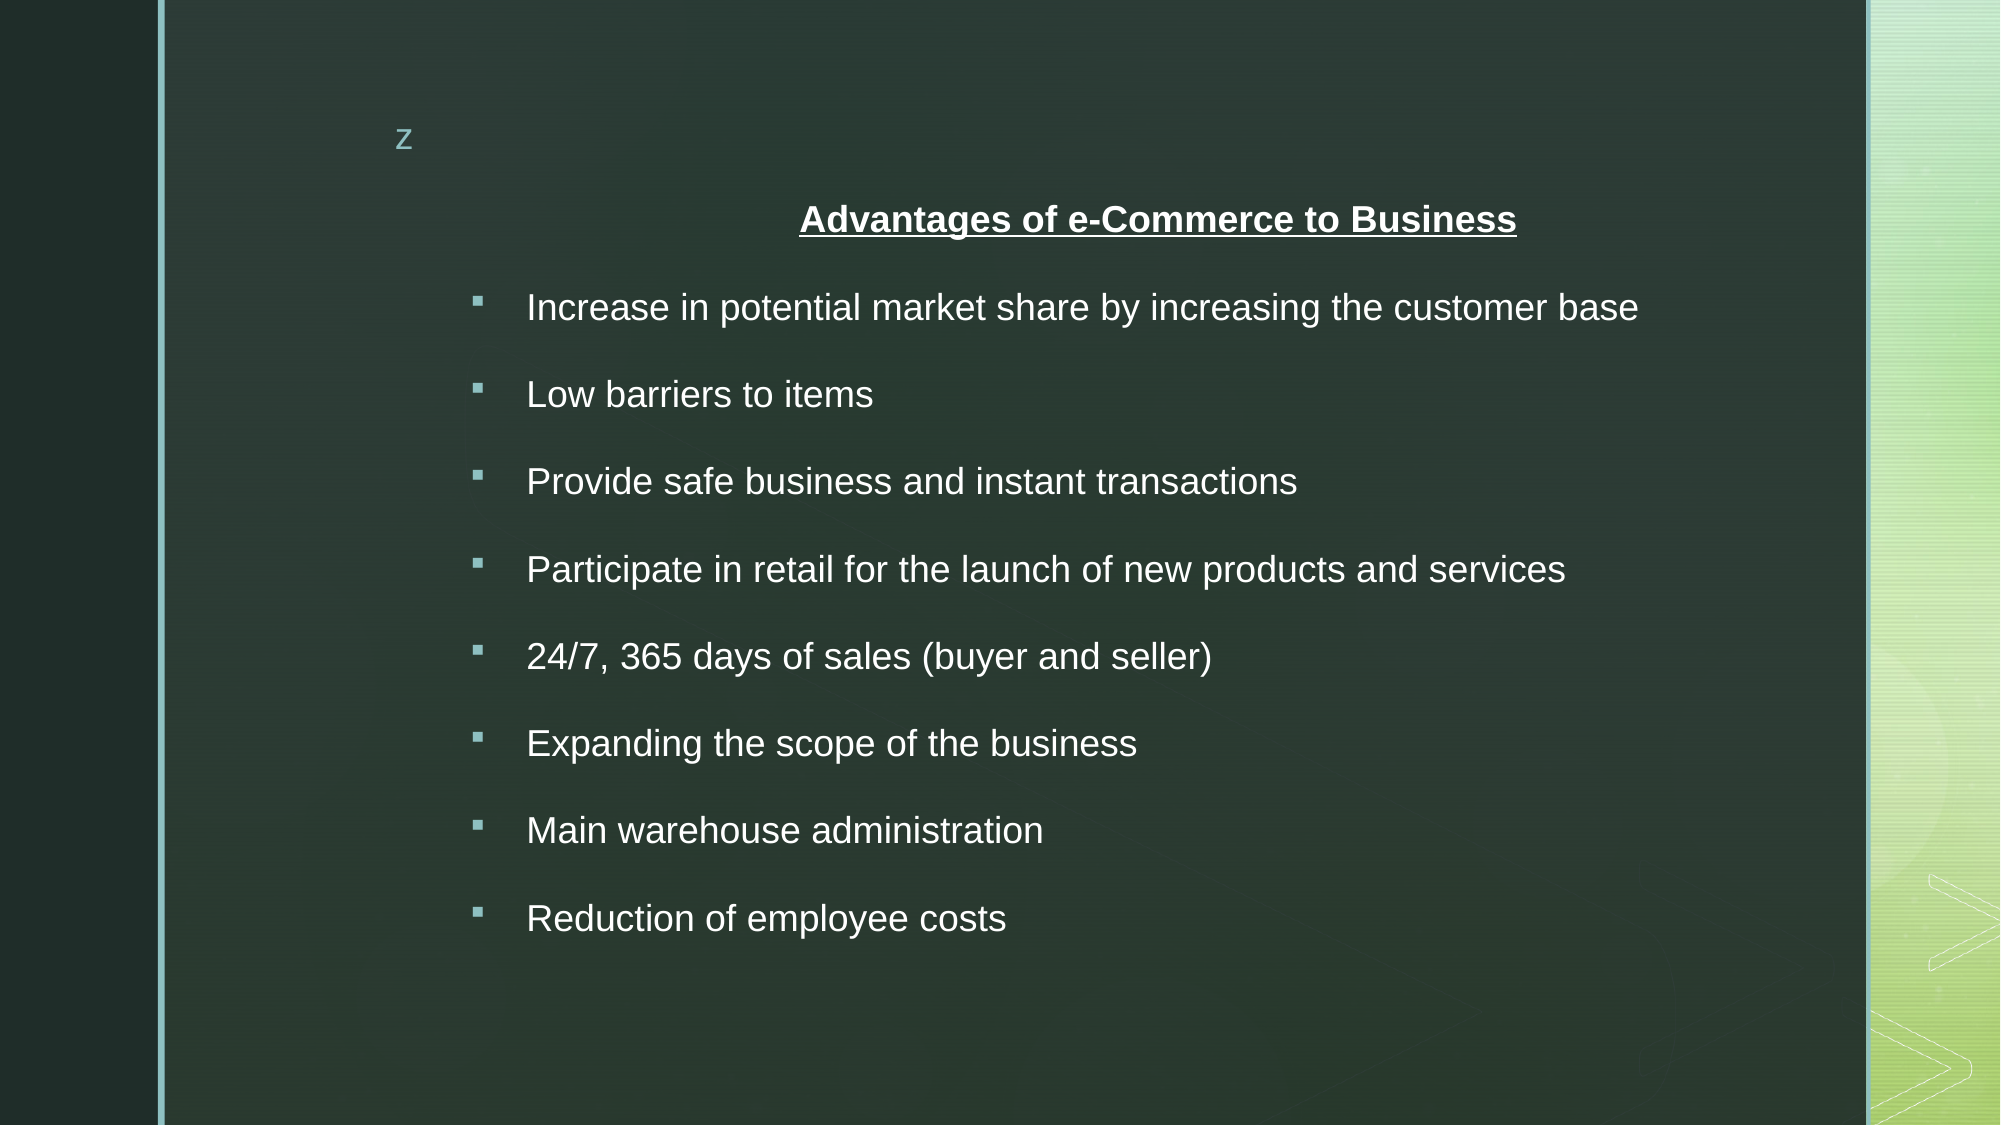

#
Advantages of e-Commerce to Business
Increase in potential market share by increasing the customer base
Low barriers to items
Provide safe business and instant transactions
Participate in retail for the launch of new products and services
24/7, 365 days of sales (buyer and seller)
Expanding the scope of the business
Main warehouse administration
Reduction of employee costs